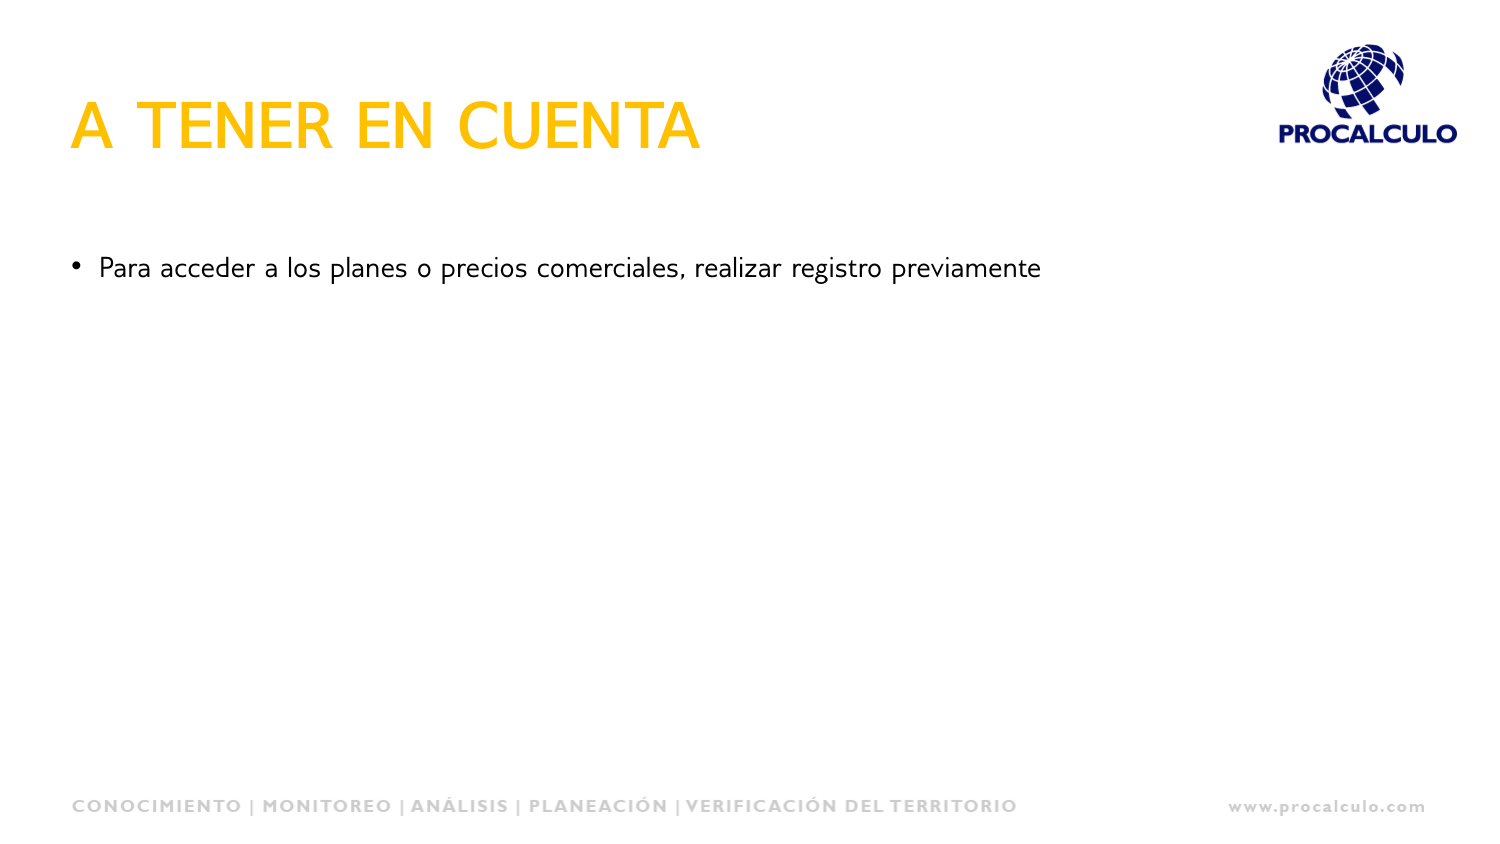

A TENER EN CUENTA
Para acceder a los planes o precios comerciales, realizar registro previamente